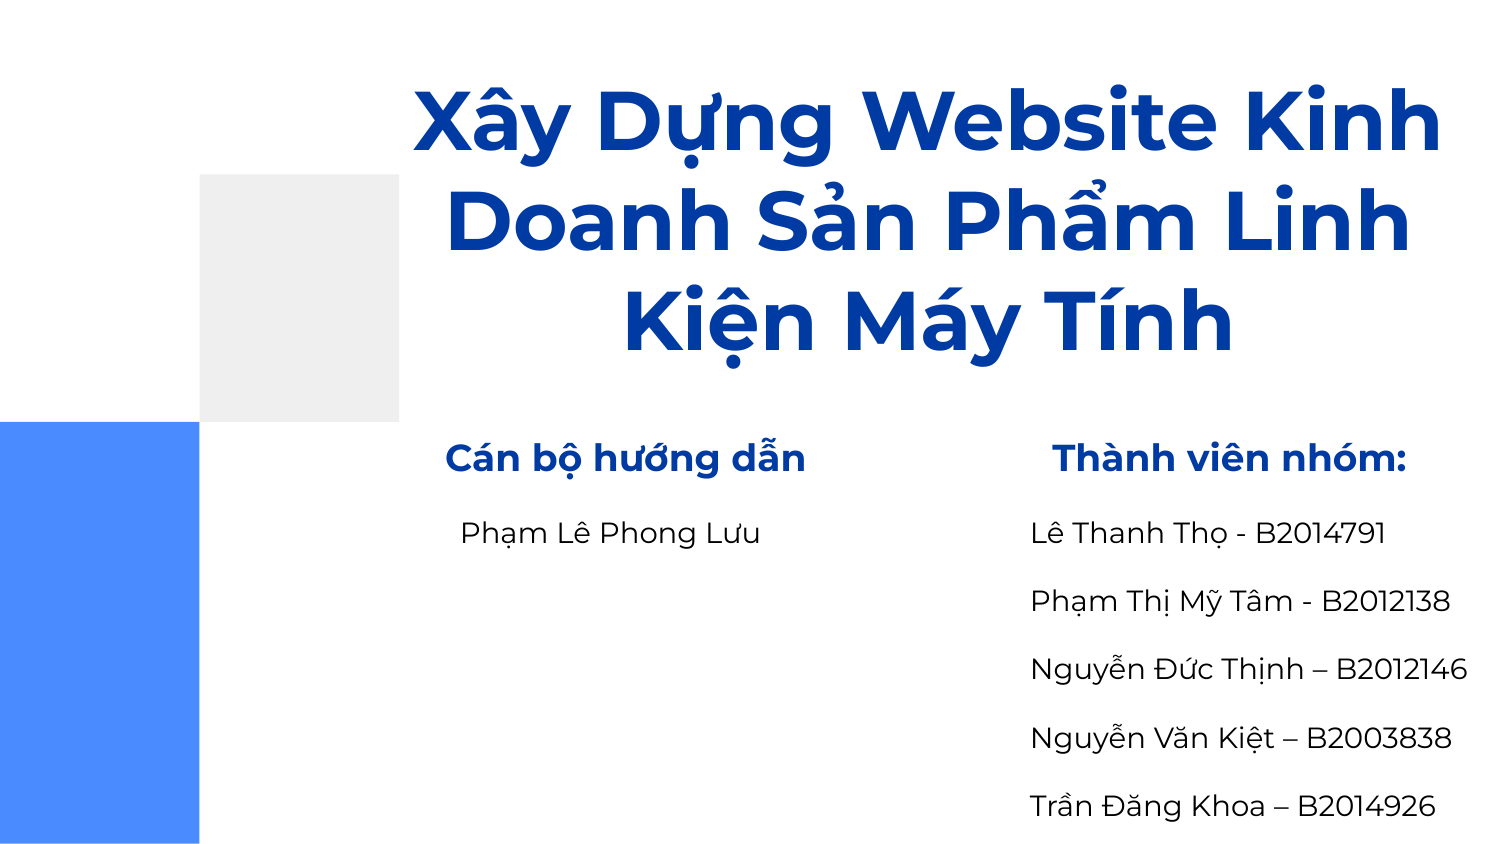

Xây Dựng Website Kinh Doanh Sản Phẩm Linh Kiện Máy Tính
	Cán bộ hướng dẫn
Thành viên nhóm:
Phạm Lê Phong Lưu
Lê Thanh Thọ - B2014791
Phạm Thị Mỹ Tâm - B2012138
Nguyễn Đức Thịnh – B2012146
Nguyễn Văn Kiệt – B2003838
Trần Đăng Khoa – B2014926